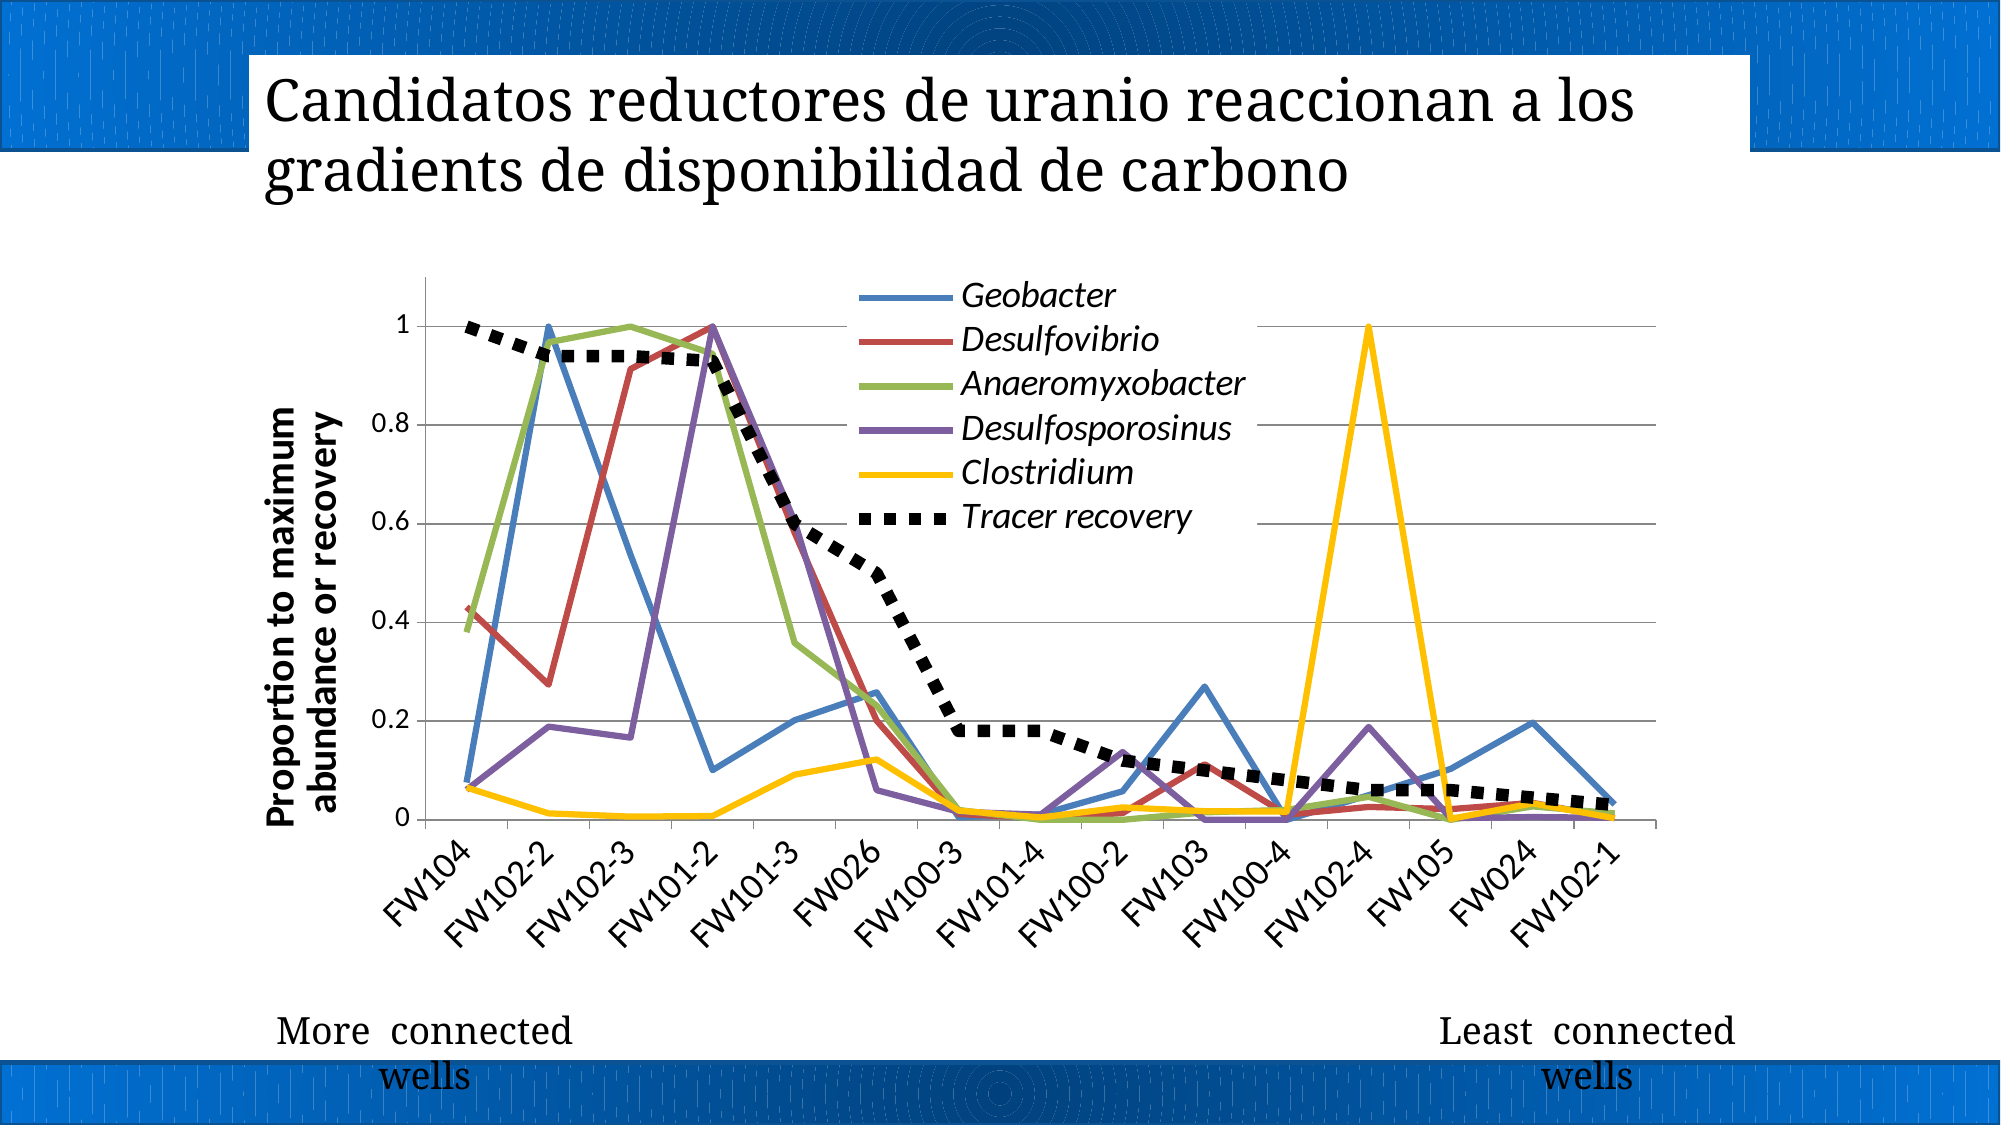

Candidatos reductores de uranio reaccionan a los gradients de disponibilidad de carbono

### Chart

| Category | Geobacter | Desulfovibrio | Anaeromyxobacter | Desulfosporosinus | Clostridium | Tracer recovery |
|---|---|---|---|---|---|---|
| FW104 | 0.07545645330535153 | 0.4314870231468889 | 0.38014734866781036 | 0.06078012686096799 | 0.06536616064422991 | 1.0 |
| FW102-2 | 1.0 | 0.2738663129755564 | 0.9681664102467886 | 0.1889194394947221 | 0.012994149164361935 | 0.9400000000000003 |
| FW102-3 | 0.5370977494121596 | 0.9138728422247754 | 1.0 | 0.16646536368397322 | 0.006462155807133971 | 0.9400000000000003 |
| FW101-2 | 0.10061013443640128 | 1.0 | 0.9447535879800616 | 1.0 | 0.007578800546742639 | 0.93 |
| FW101-3 | 0.20174047692784144 | 0.5823096245827741 | 0.35853893534289977 | 0.6051756930356089 | 0.09135341597404156 | 0.6000000000000003 |
| FW026 | 0.2583936651583712 | 0.20107194508065968 | 0.23163709928415813 | 0.06006392061496302 | 0.12228317522435174 | 0.5 |
| FW100-3 | 0.005321710999281092 | 0.011681749912971797 | 0.01981654551748011 | 0.016193954241134186 | 0.018440295075809097 | 0.18000000000000008 |
| FW101-4 | 0.010866055045871566 | 0.003407457746567503 | 0.0 | 0.010332931352943865 | 0.004706504669807422 | 0.18000000000000008 |
| FW100-2 | 0.05777560975609757 | 0.013588276623506975 | 0.0 | 0.13735238017937595 | 0.02502482970775654 | 0.12000000000000002 |
| FW103 | 0.2700980258679374 | 0.1125110537762128 | 0.015011471648639804 | 0.0 | 0.017461164363819243 | 0.1 |
| FW100-4 | 0.0 | 0.010220497918983421 | 0.02022734530531265 | 0.0 | 0.01646974437288141 | 0.08000000000000004 |
| FW102-4 | 0.049918516437201514 | 0.02608969474401921 | 0.04647060659985639 | 0.1882951005606 | 1.0 | 0.060000000000000026 |
| FW105 | 0.1031557555523298 | 0.021565562164369712 | 0.0 | 0.0032698200536242787 | 0.0018616962150130962 | 0.060000000000000026 |
| FW024 | 0.1968895456224604 | 0.03430115389507364 | 0.02715410891743856 | 0.0055475410292864505 | 0.03316460161676268 | 0.04500000000000001 |
| FW102-1 | 0.03111020312864815 | 0.003251922376627284 | 0.012871732344064822 | 0.003944511501765875 | 0.002994449036942618 | 0.030000000000000002 |
More  connected wells
Least  connected wells